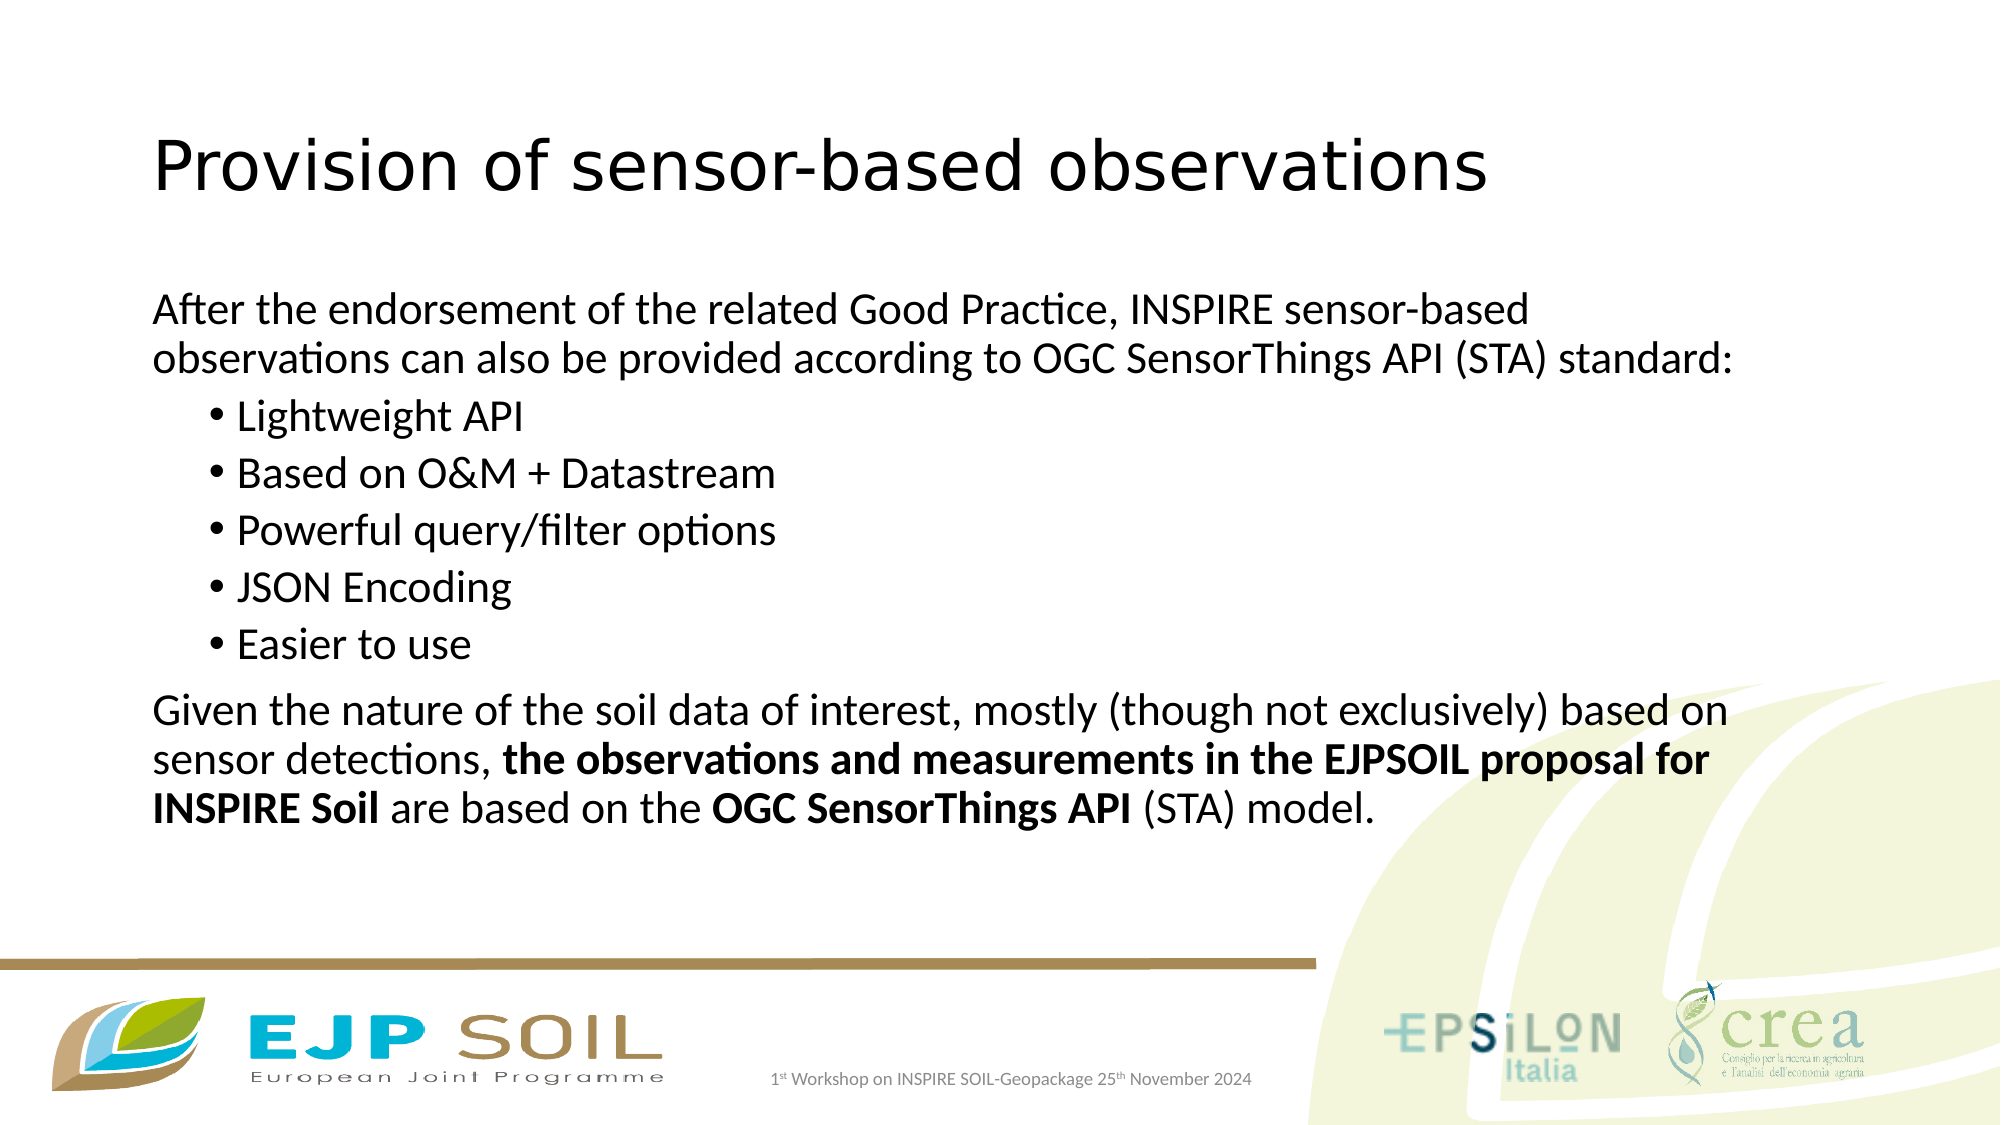

# Provision of sensor-based observations
After the endorsement of the related Good Practice, INSPIRE sensor-based observations can also be provided according to OGC SensorThings API (STA) standard:
Lightweight API
Based on O&M + Datastream
Powerful query/filter options
JSON Encoding
Easier to use
Given the nature of the soil data of interest, mostly (though not exclusively) based on sensor detections, the observations and measurements in the EJPSOIL proposal for INSPIRE Soil are based on the OGC SensorThings API (STA) model.
1st Workshop on INSPIRE SOIL-Geopackage 25th November 2024